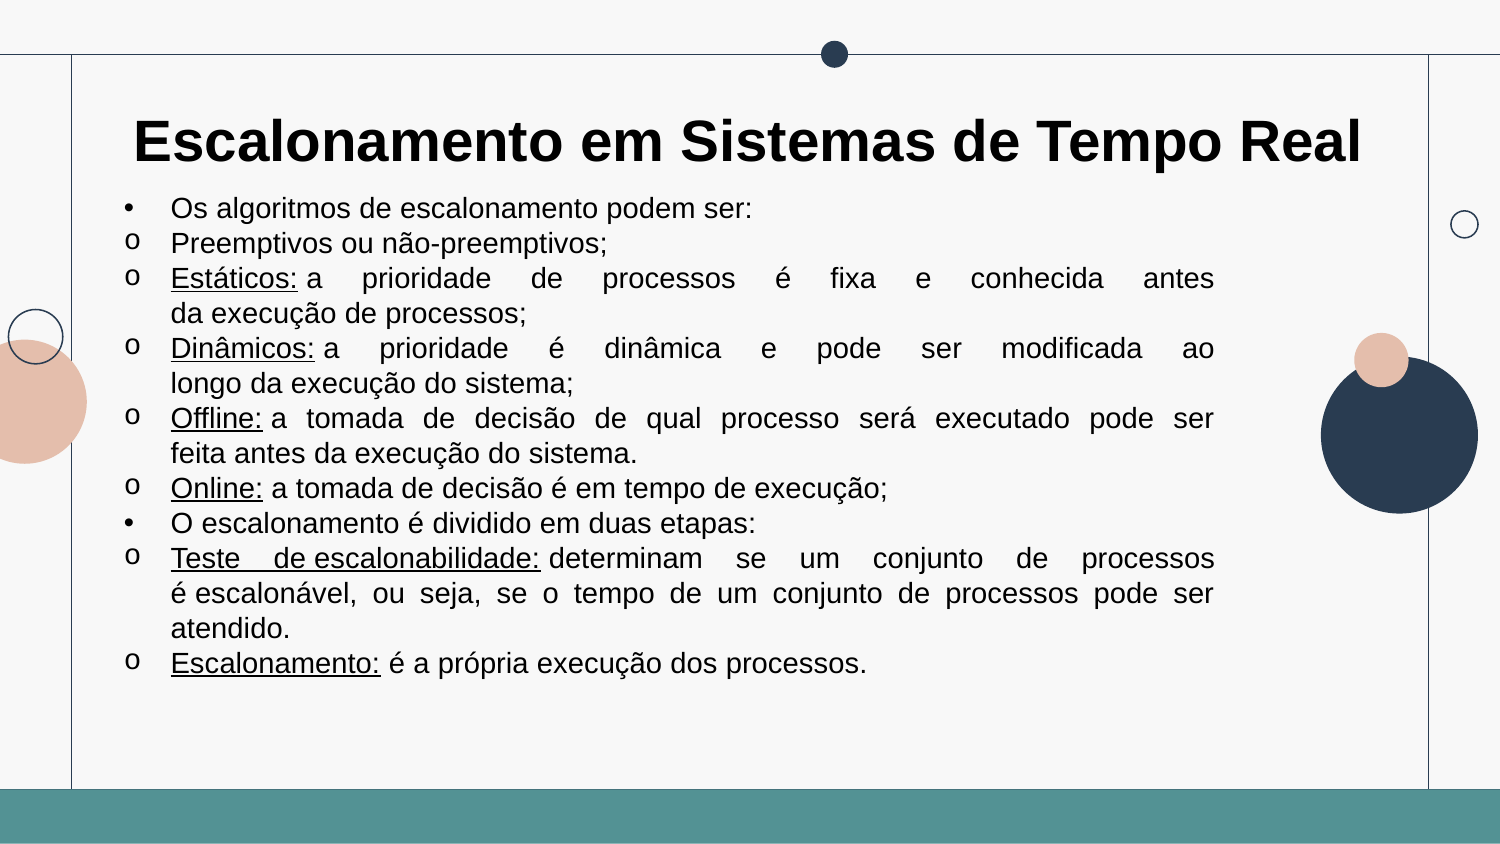

# Escalonamento em Sistemas de Tempo Real
Os algoritmos de escalonamento podem ser:​
Preemptivos ou não-preemptivos;​
Estáticos: a prioridade de processos é fixa e conhecida antes da execução de processos;​
Dinâmicos: a prioridade é dinâmica e pode ser modificada ao longo da execução do sistema;​
Offline: a tomada de decisão de qual processo será executado pode ser feita antes da execução do sistema.​
Online: a tomada de decisão é em tempo de execução;​
O escalonamento é dividido em duas etapas:​
Teste de escalonabilidade: determinam se um conjunto de processos é escalonável, ou seja, se o tempo de um conjunto de processos pode ser atendido.​
Escalonamento: é a própria execução dos processos.​